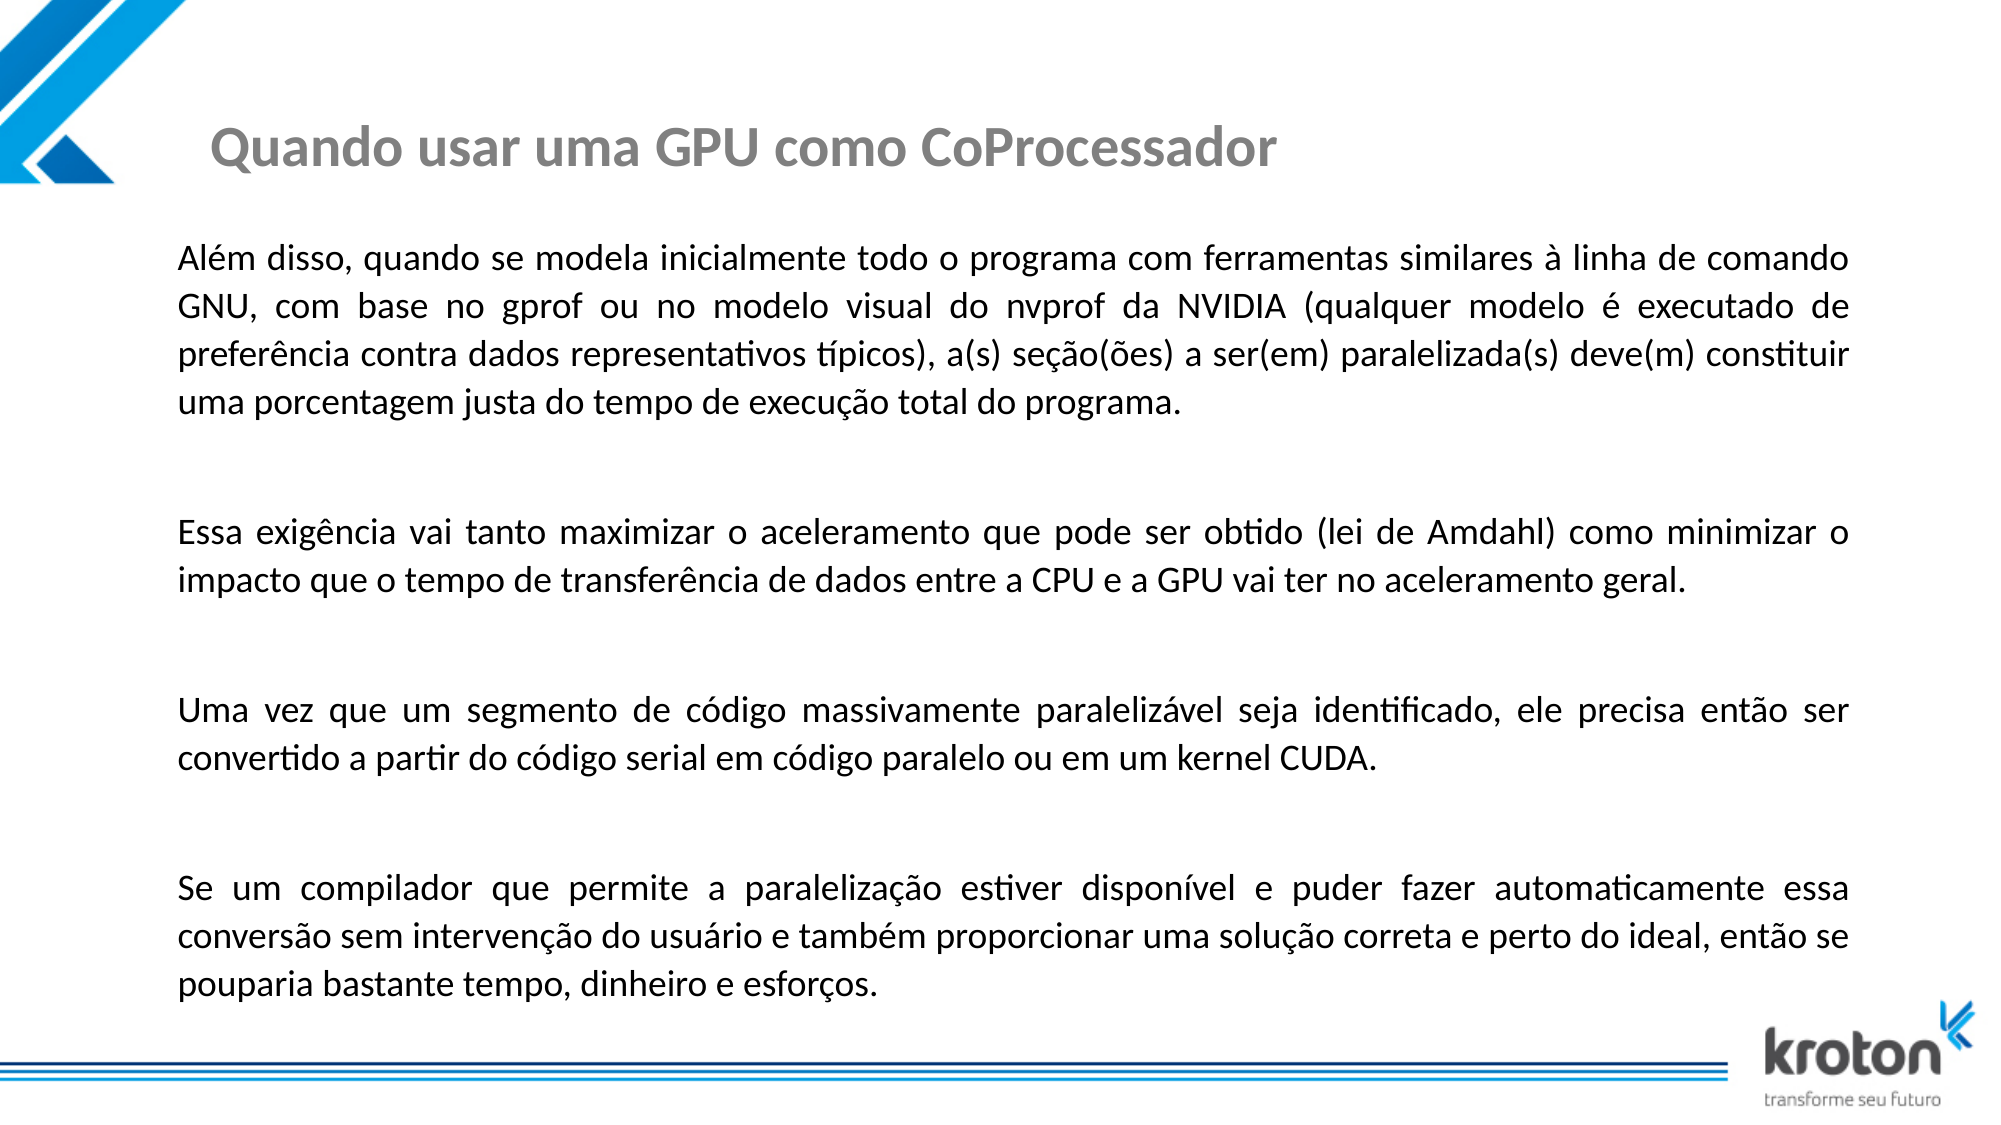

# Quando usar uma GPU como CoProcessador
Além disso, quando se modela inicialmente todo o programa com ferramentas similares à linha de comando GNU, com base no gprof ou no modelo visual do nvprof da NVIDIA (qualquer modelo é executado de preferência contra dados representativos típicos), a(s) seção(ões) a ser(em) paralelizada(s) deve(m) constituir uma porcentagem justa do tempo de execução total do programa.

Essa exigência vai tanto maximizar o aceleramento que pode ser obtido (lei de Amdahl) como minimizar o impacto que o tempo de transferência de dados entre a CPU e a GPU vai ter no aceleramento geral.

Uma vez que um segmento de código massivamente paralelizável seja identificado, ele precisa então ser convertido a partir do código serial em código paralelo ou em um kernel CUDA.

Se um compilador que permite a paralelização estiver disponível e puder fazer automaticamente essa conversão sem intervenção do usuário e também proporcionar uma solução correta e perto do ideal, então se pouparia bastante tempo, dinheiro e esforços.